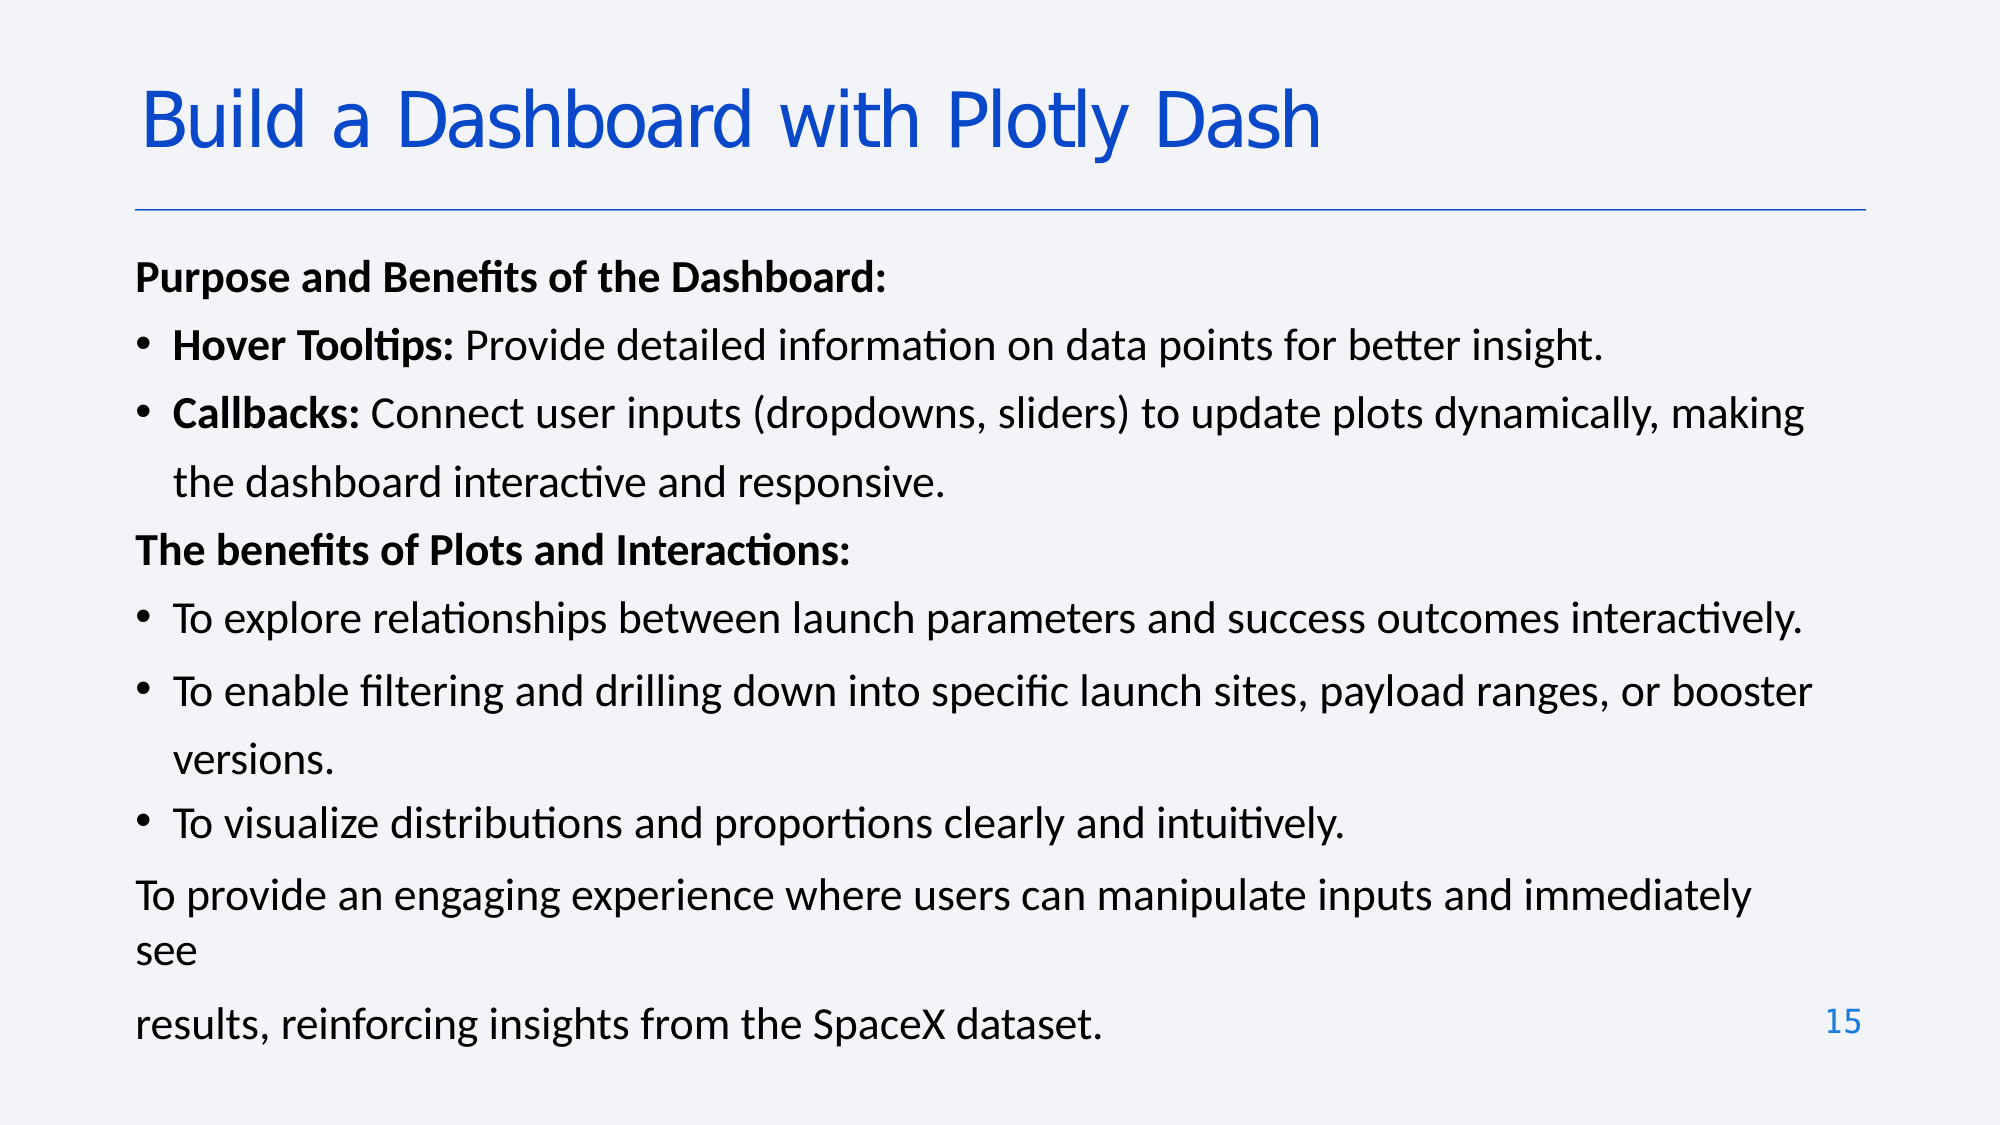

# Build a Dashboard with Plotly Dash
Purpose and Benefits of the Dashboard:
Hover Tooltips: Provide detailed information on data points for better insight.
Callbacks: Connect user inputs (dropdowns, sliders) to update plots dynamically, making the dashboard interactive and responsive.
The benefits of Plots and Interactions:
To explore relationships between launch parameters and success outcomes interactively.
To enable filtering and drilling down into specific launch sites, payload ranges, or booster versions.
To visualize distributions and proportions clearly and intuitively.
To provide an engaging experience where users can manipulate inputs and immediately see
results, reinforcing insights from the SpaceX dataset.
15